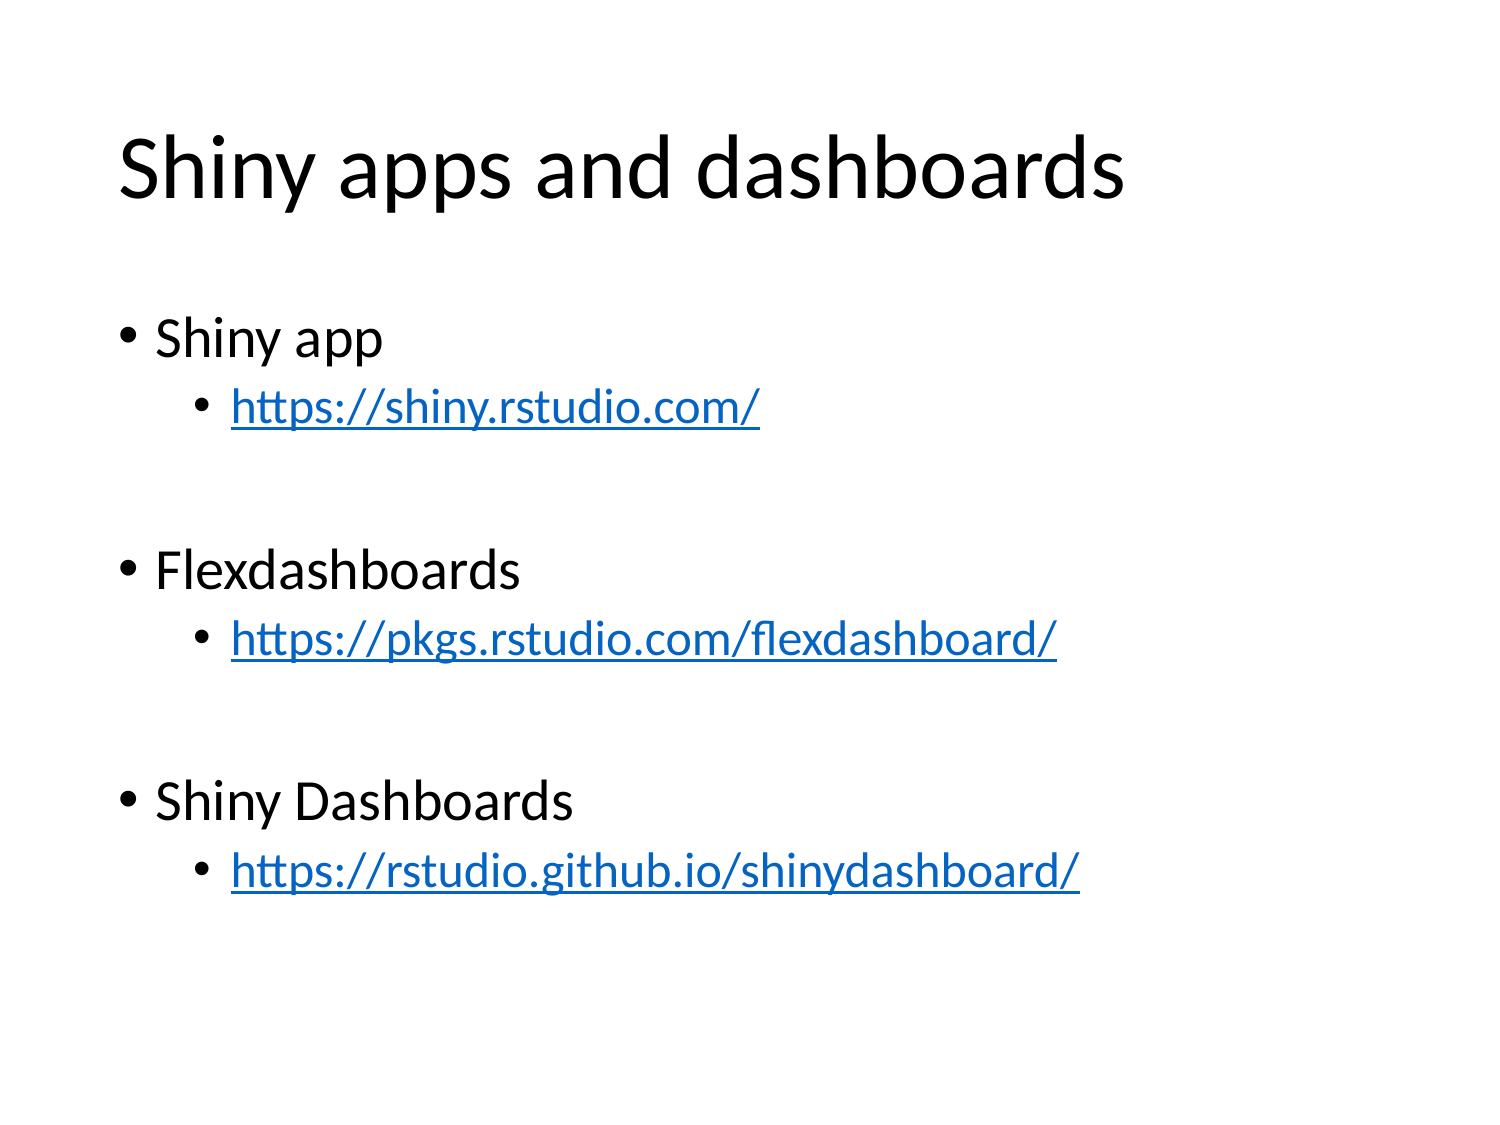

# Shiny apps and dashboards
Shiny app
https://shiny.rstudio.com/

Flexdashboards
https://pkgs.rstudio.com/flexdashboard/

Shiny Dashboards
https://rstudio.github.io/shinydashboard/